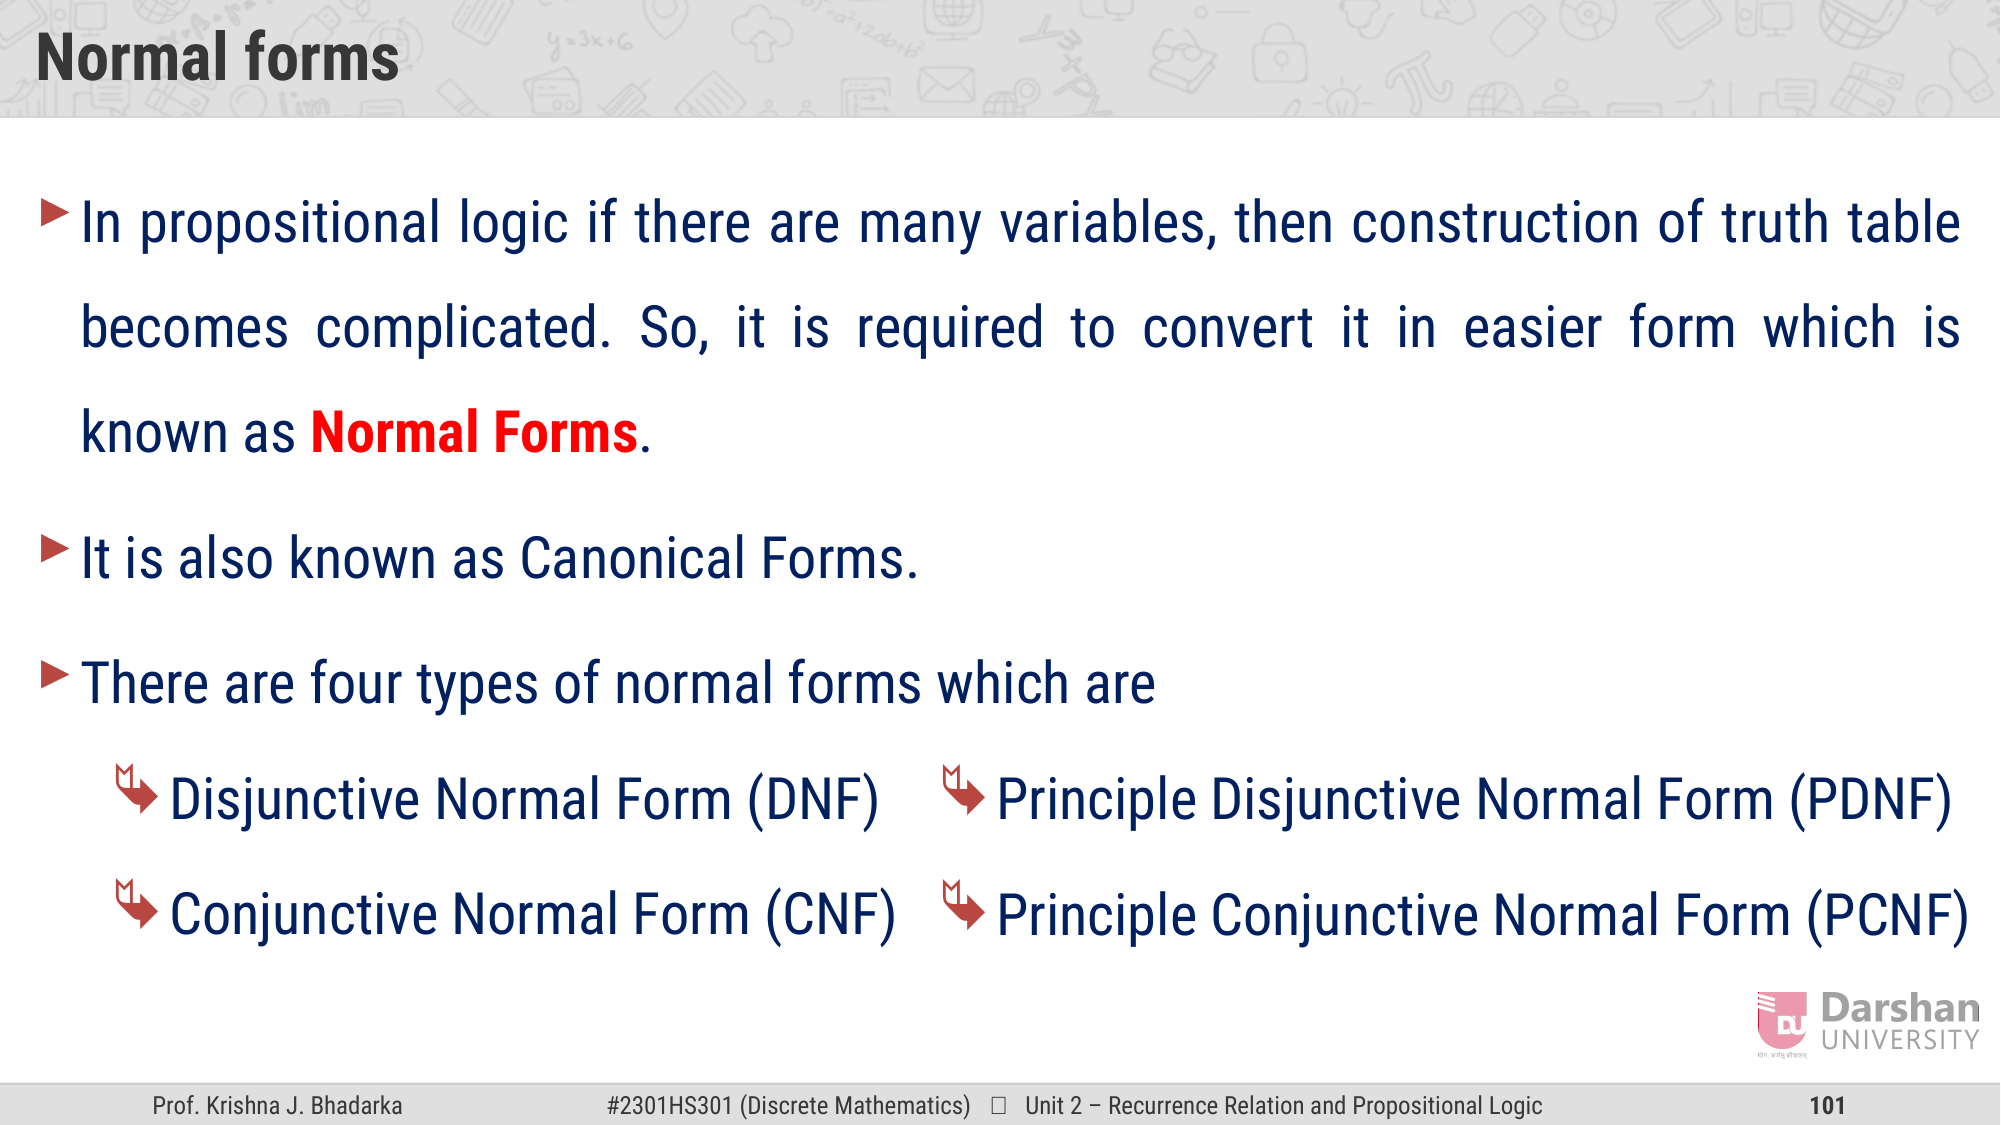

# Normal forms
In propositional logic if there are many variables, then construction of truth table becomes complicated. So, it is required to convert it in easier form which is known as Normal Forms.
It is also known as Canonical Forms.
There are four types of normal forms which are
Disjunctive Normal Form (DNF)
Conjunctive Normal Form (CNF)
Principle Disjunctive Normal Form (PDNF)
Principle Conjunctive Normal Form (PCNF)